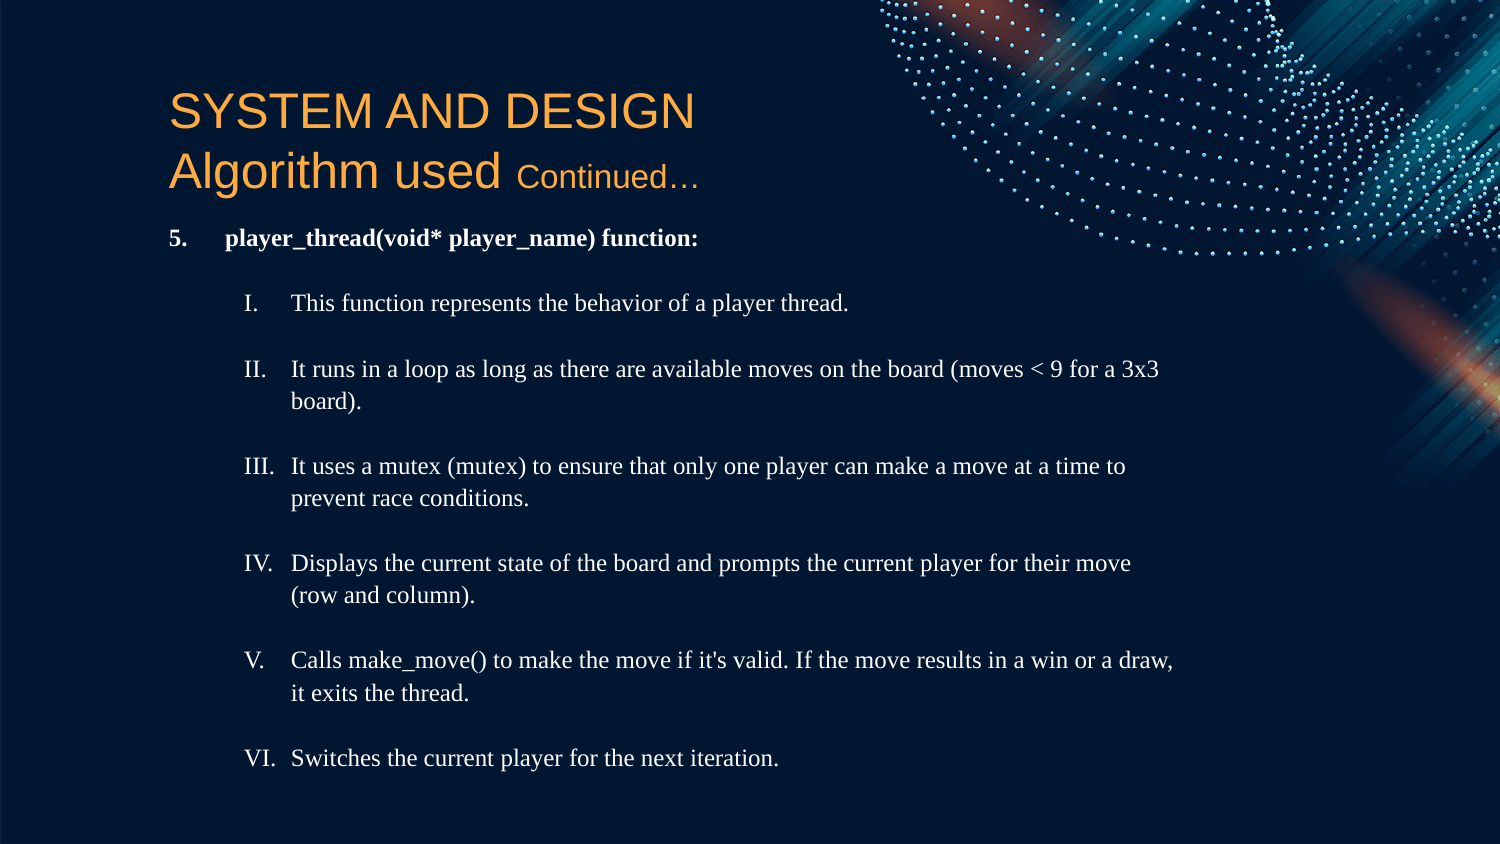

# SYSTEM AND DESIGN Algorithm used Continued…
player_thread(void* player_name) function:
This function represents the behavior of a player thread.
It runs in a loop as long as there are available moves on the board (moves < 9 for a 3x3 board).
It uses a mutex (mutex) to ensure that only one player can make a move at a time to prevent race conditions.
Displays the current state of the board and prompts the current player for their move (row and column).
Calls make_move() to make the move if it's valid. If the move results in a win or a draw, it exits the thread.
Switches the current player for the next iteration.